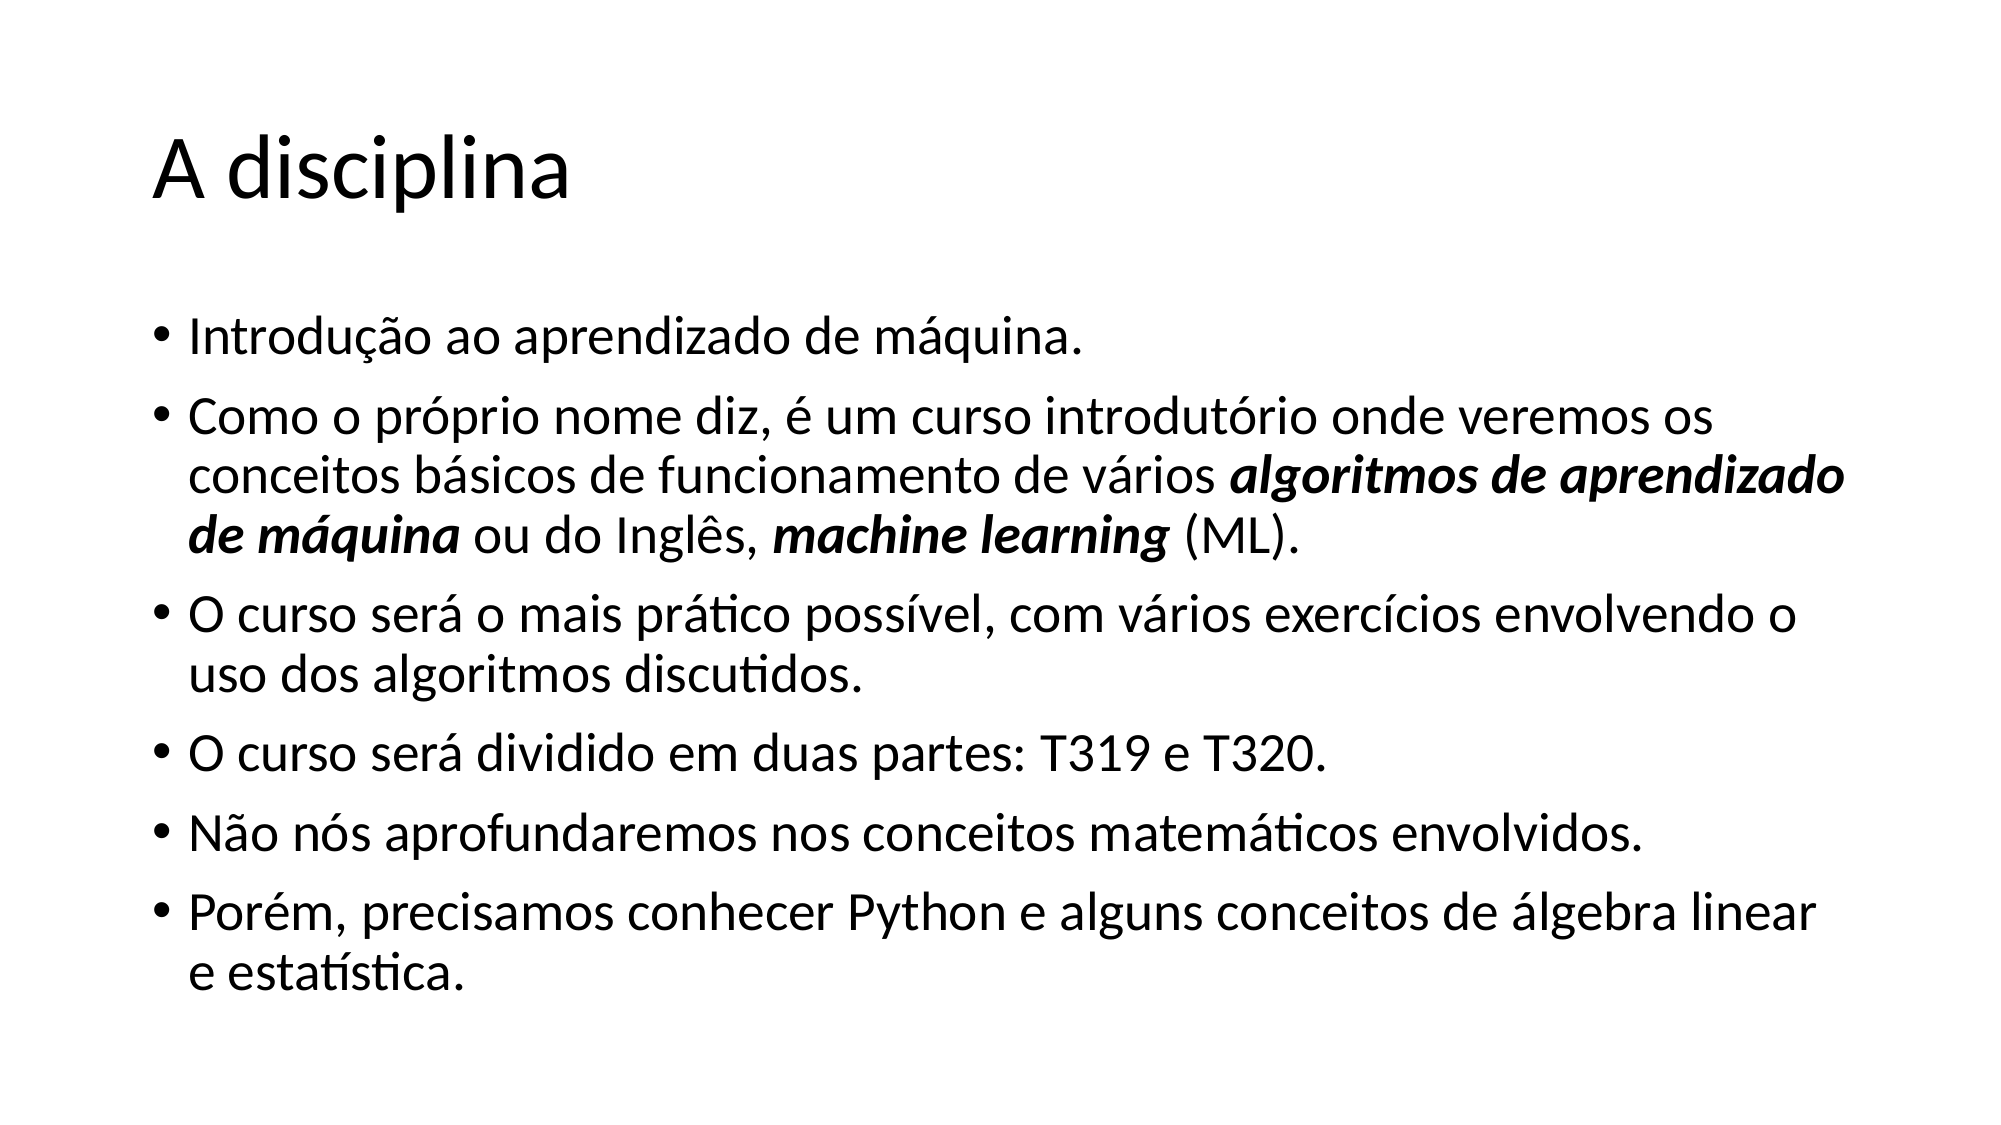

# A disciplina
Introdução ao aprendizado de máquina.
Como o próprio nome diz, é um curso introdutório onde veremos os conceitos básicos de funcionamento de vários algoritmos de aprendizado de máquina ou do Inglês, machine learning (ML).
O curso será o mais prático possível, com vários exercícios envolvendo o uso dos algoritmos discutidos.
O curso será dividido em duas partes: T319 e T320.
Não nós aprofundaremos nos conceitos matemáticos envolvidos.
Porém, precisamos conhecer Python e alguns conceitos de álgebra linear e estatística.